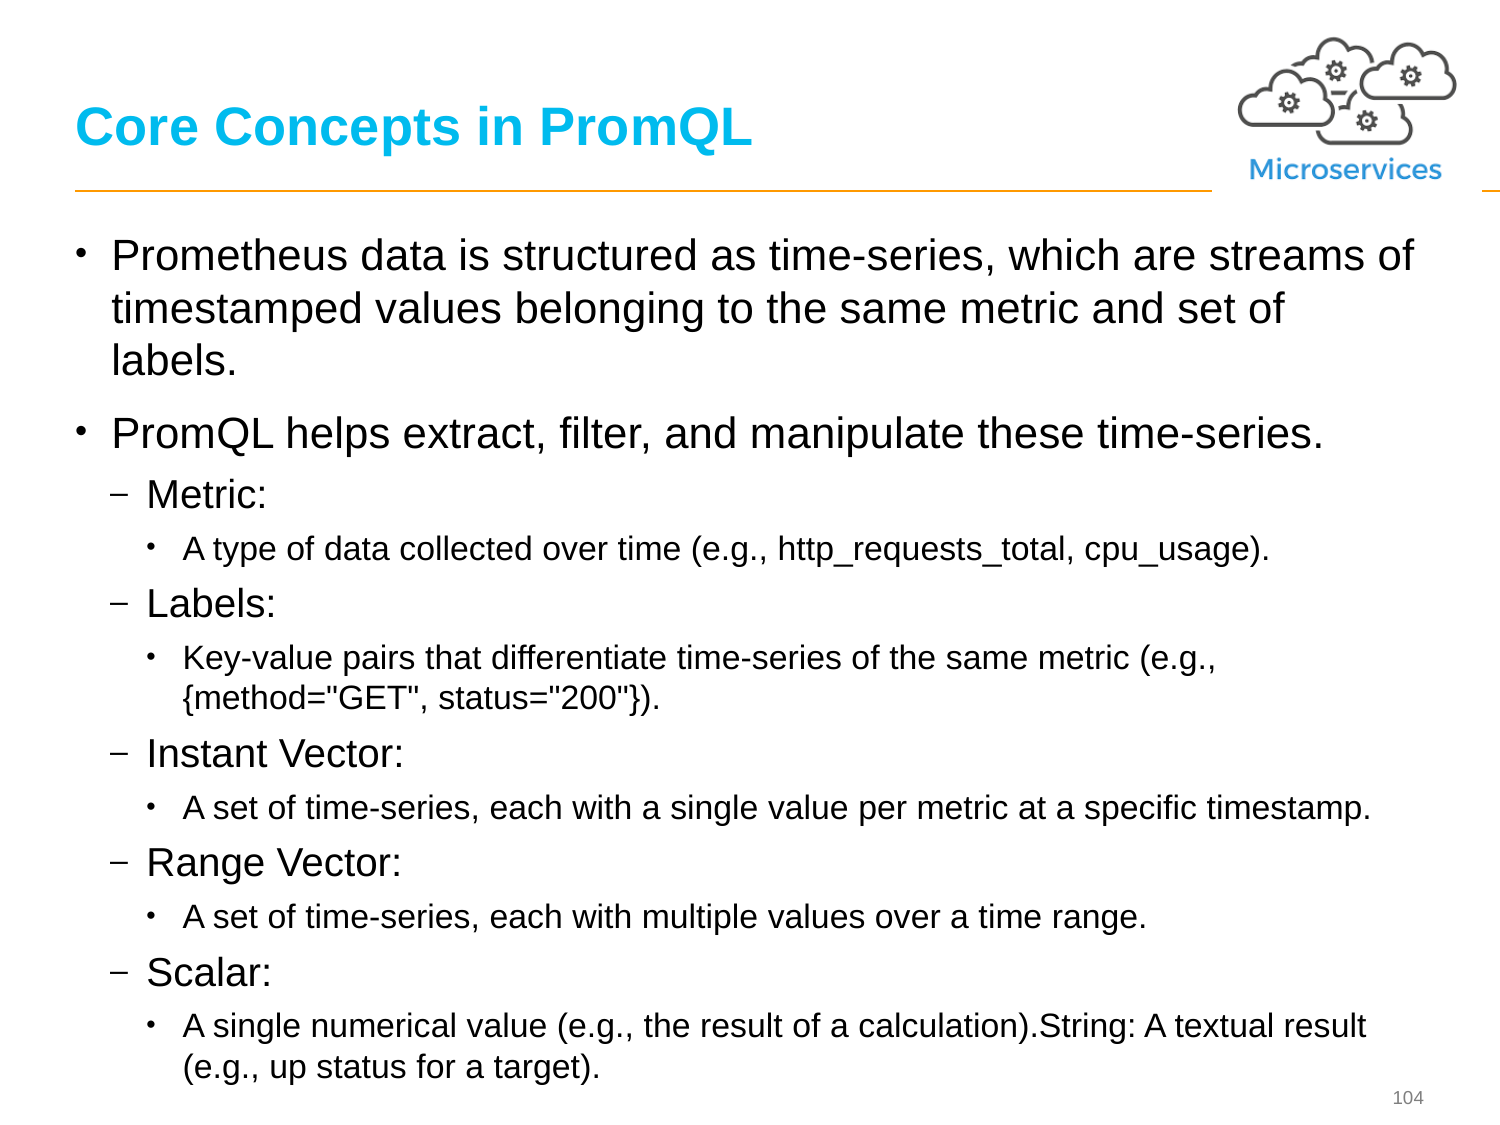

# Core Concepts in PromQL
Prometheus data is structured as time-series, which are streams of timestamped values belonging to the same metric and set of labels.
PromQL helps extract, filter, and manipulate these time-series.
Metric:
A type of data collected over time (e.g., http_requests_total, cpu_usage).
Labels:
Key-value pairs that differentiate time-series of the same metric (e.g., {method="GET", status="200"}).
Instant Vector:
A set of time-series, each with a single value per metric at a specific timestamp.
Range Vector:
A set of time-series, each with multiple values over a time range.
Scalar:
A single numerical value (e.g., the result of a calculation).String: A textual result (e.g., up status for a target).